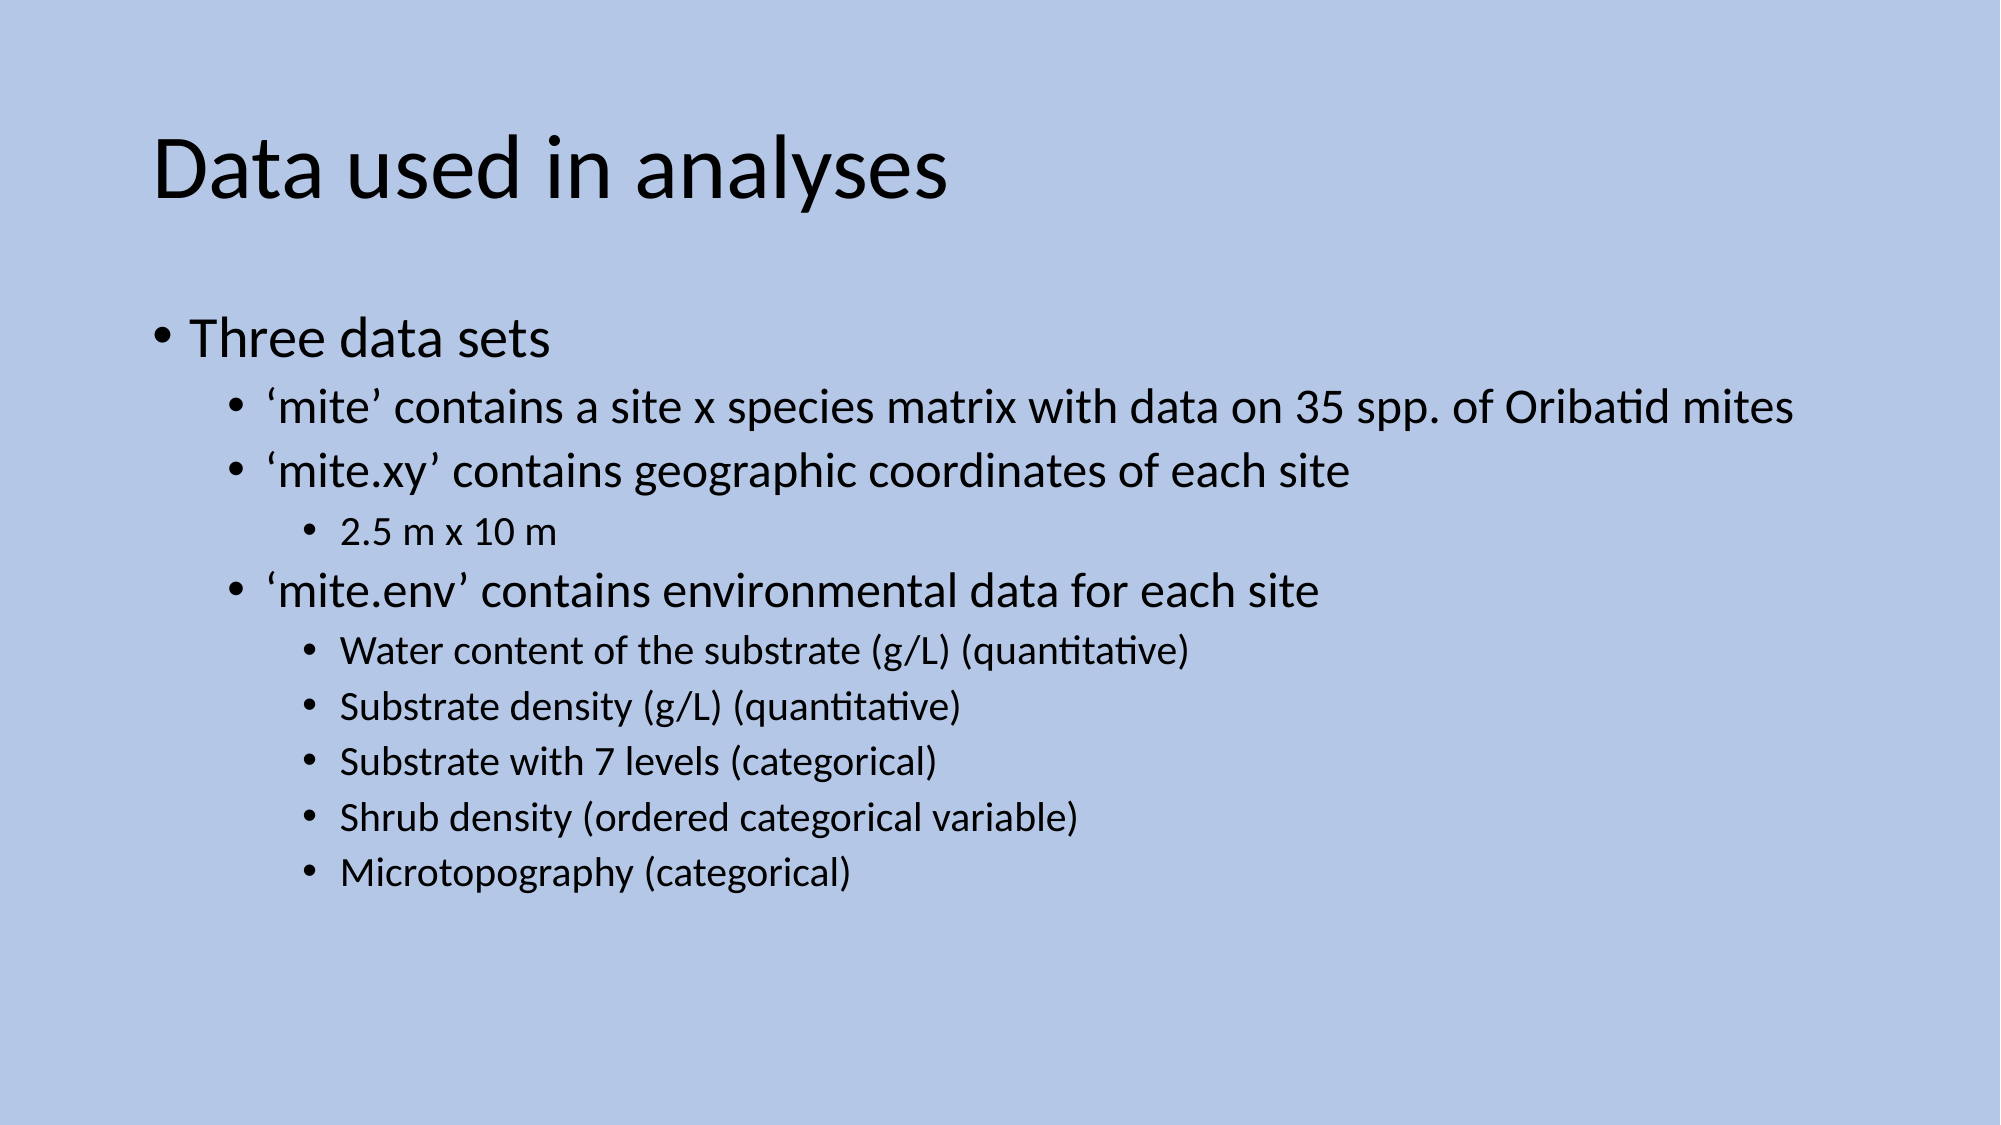

# Data used in analyses
Three data sets
‘mite’ contains a site x species matrix with data on 35 spp. of Oribatid mites
‘mite.xy’ contains geographic coordinates of each site
2.5 m x 10 m
‘mite.env’ contains environmental data for each site
Water content of the substrate (g/L) (quantitative)
Substrate density (g/L) (quantitative)
Substrate with 7 levels (categorical)
Shrub density (ordered categorical variable)
Microtopography (categorical)